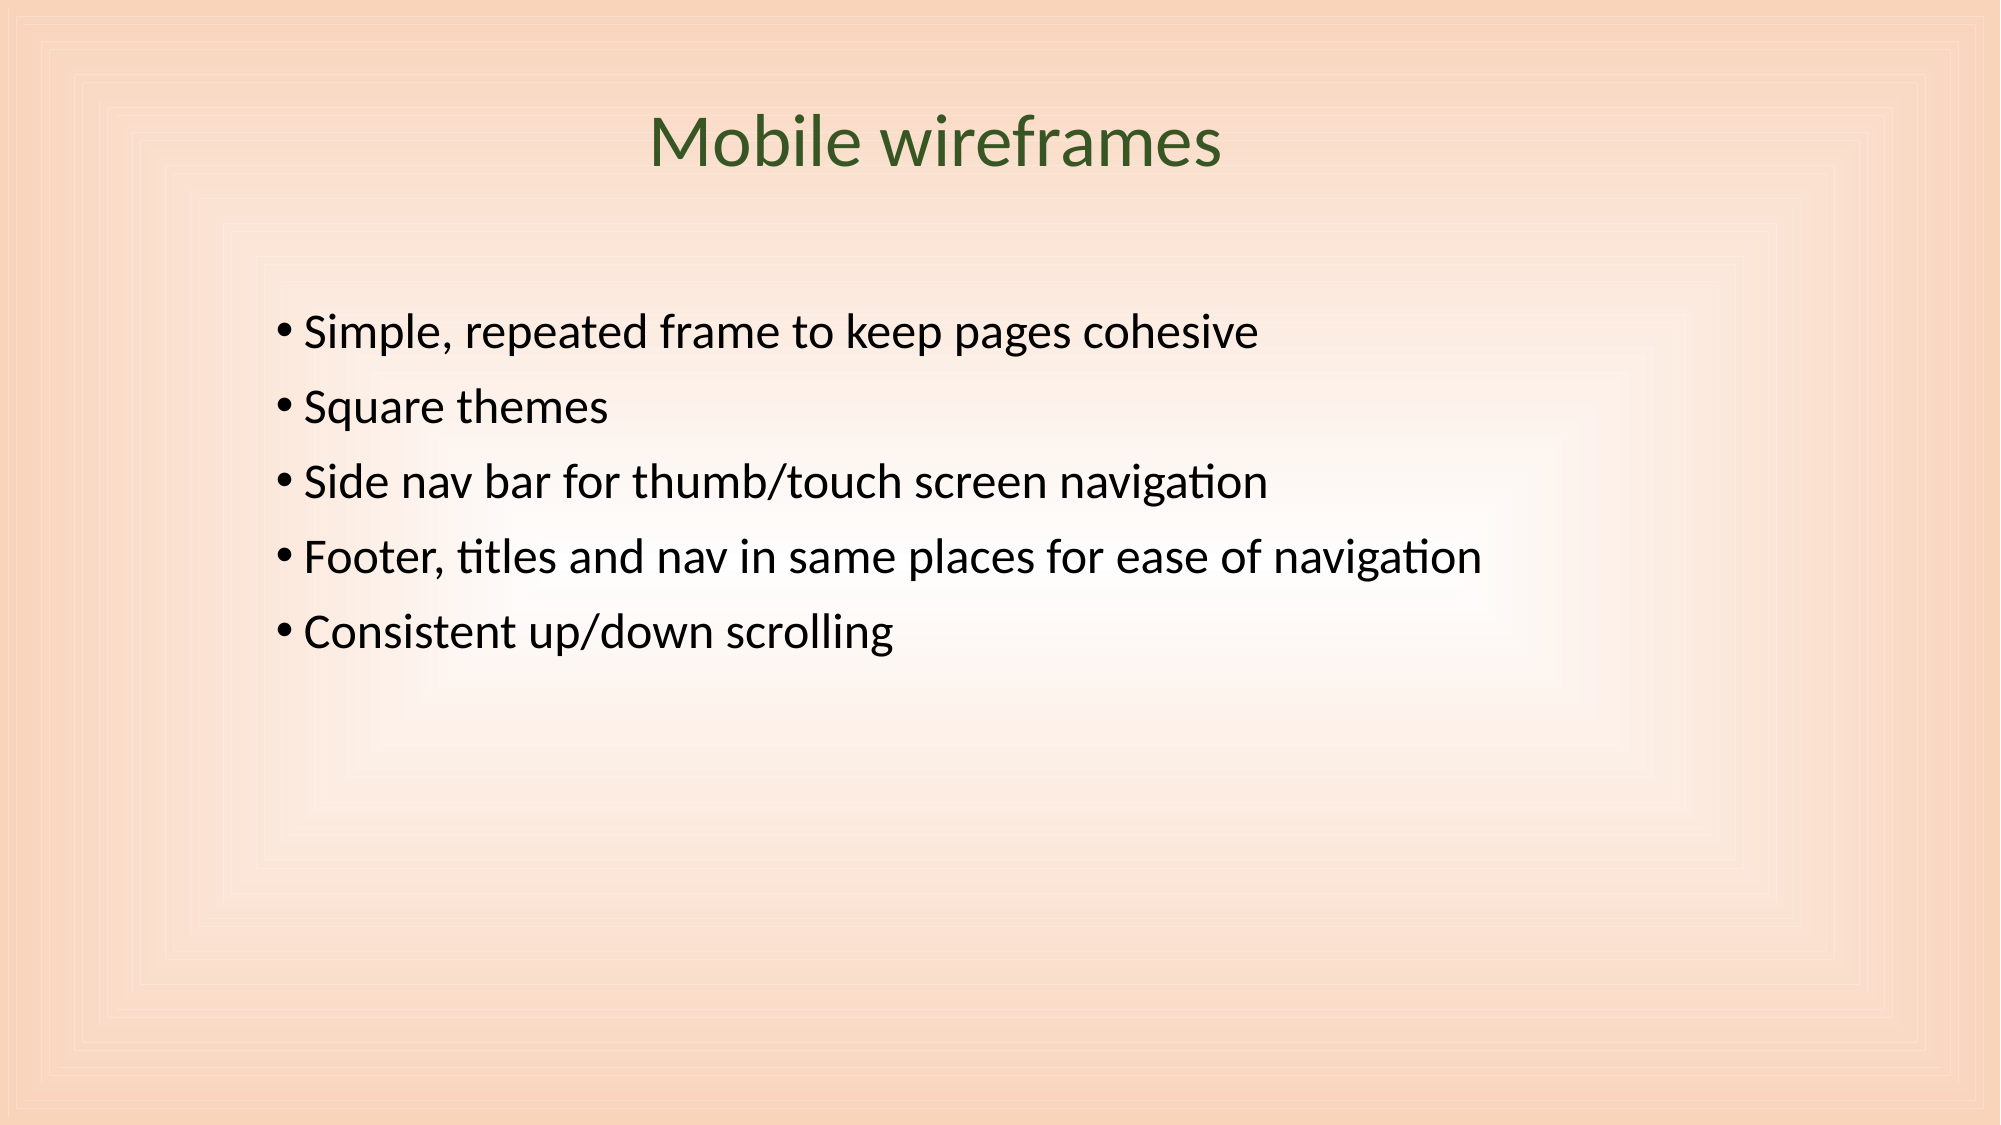

Mobile wireframes

Simple, repeated frame to keep pages cohesive
Square themes
Side nav bar for thumb/touch screen navigation
Footer, titles and nav in same places for ease of navigation
Consistent up/down scrolling